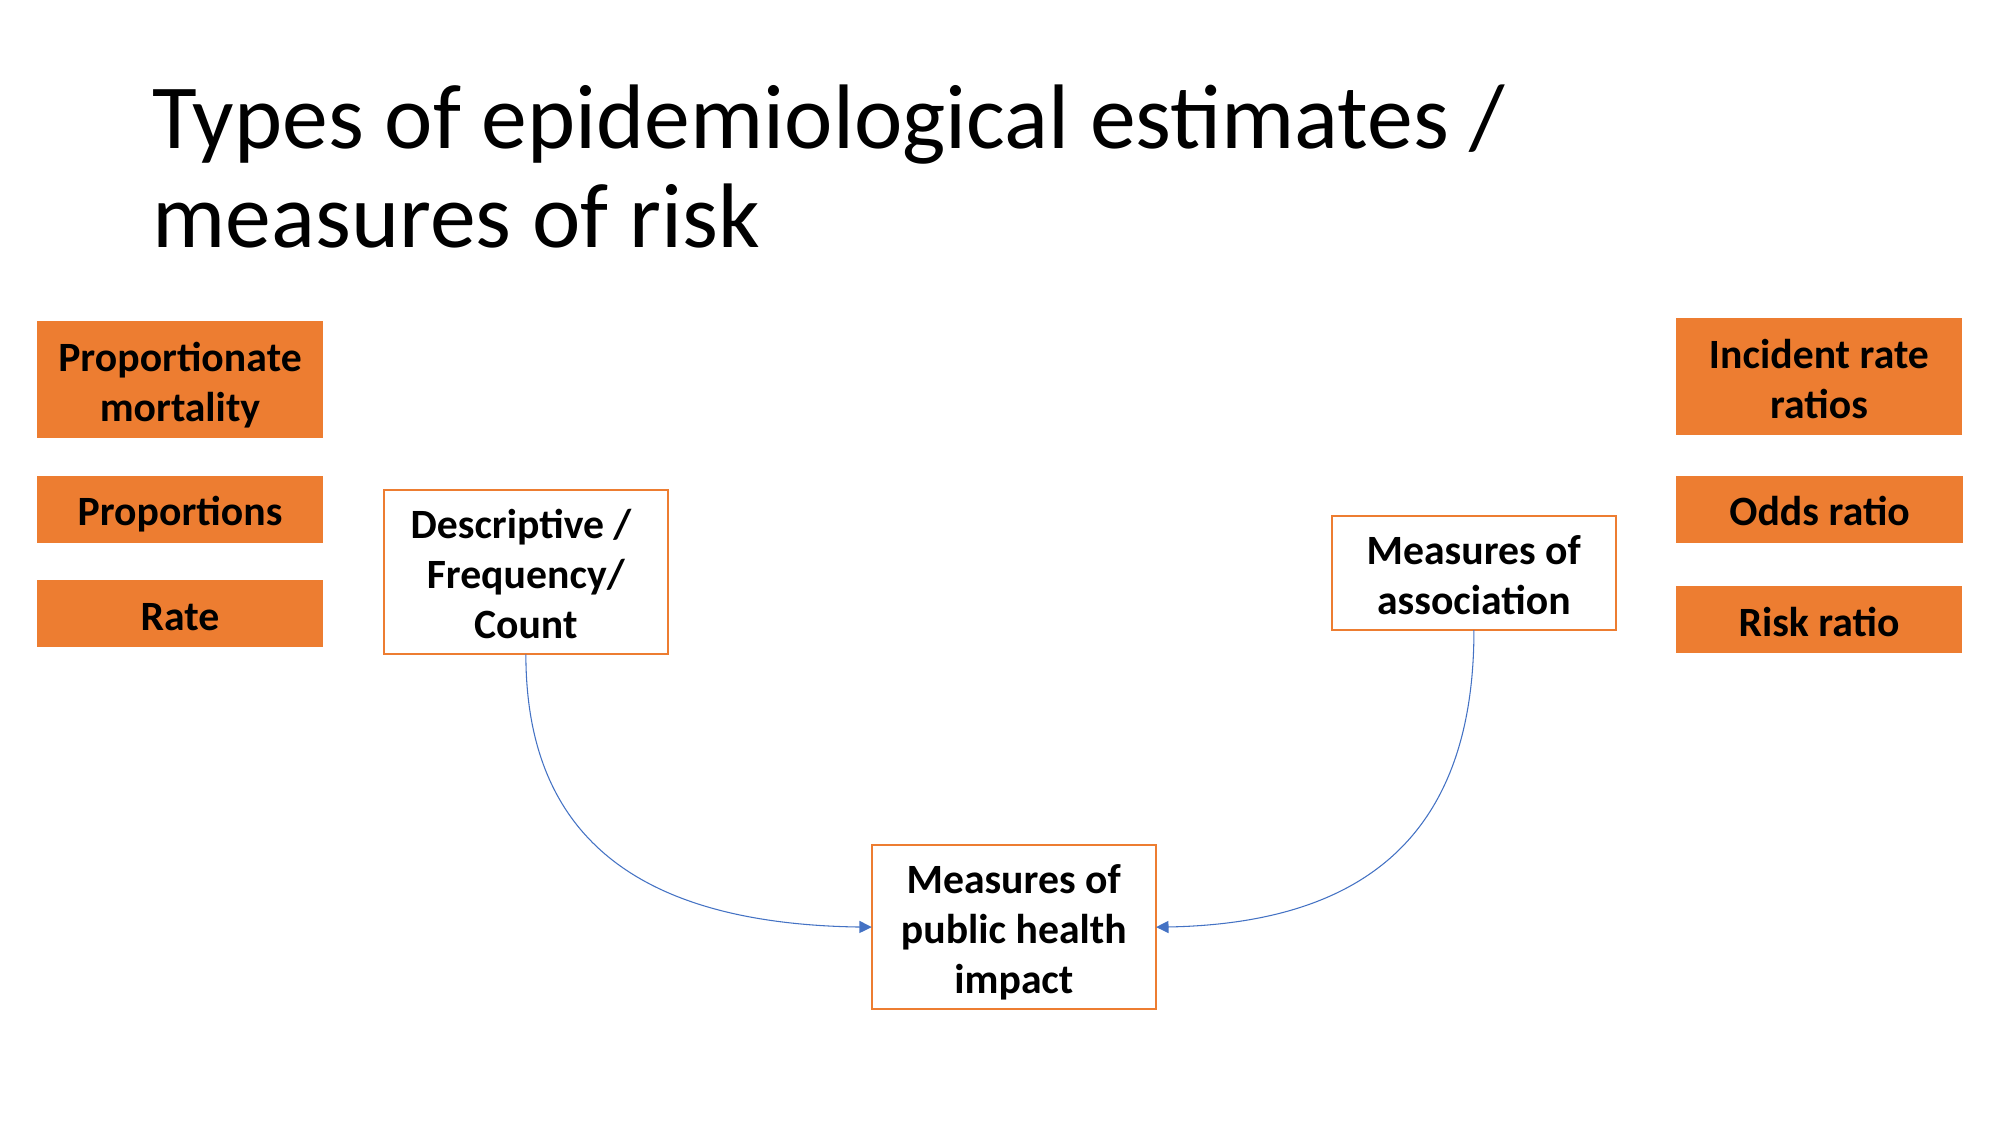

# Types of epidemiological estimates / measures of risk
Incident rate ratios
Proportionate mortality
Proportions
Odds ratio
Descriptive /
Frequency/
Count
Measures of association
Rate
Risk ratio
Measures of public health impact